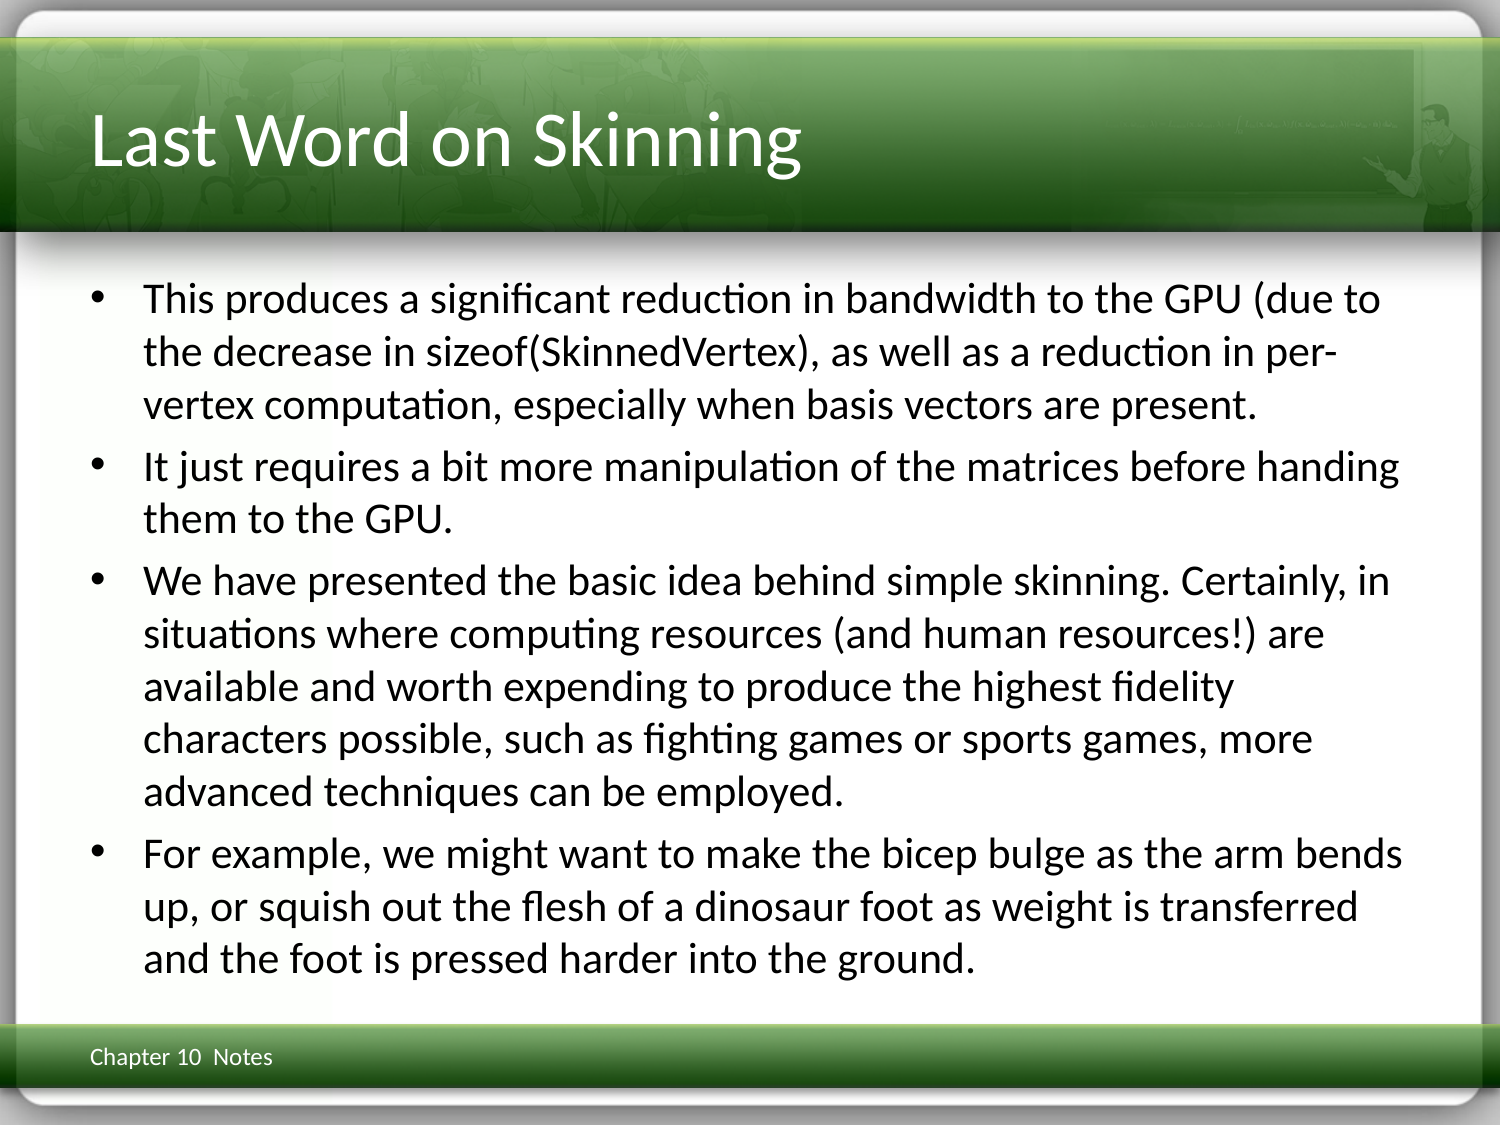

# Last Word on Skinning
This produces a significant reduction in bandwidth to the GPU (due to the decrease in sizeof(SkinnedVertex), as well as a reduction in per-vertex computation, especially when basis vectors are present.
It just requires a bit more manipulation of the matrices before handing them to the GPU.
We have presented the basic idea behind simple skinning. Certainly, in situations where computing resources (and human resources!) are available and worth expending to produce the highest fidelity characters possible, such as fighting games or sports games, more advanced techniques can be employed.
For example, we might want to make the bicep bulge as the arm bends up, or squish out the flesh of a dinosaur foot as weight is transferred and the foot is pressed harder into the ground.
Chapter 10  Notes
3D Math Primer for Graphics & Game Dev
224